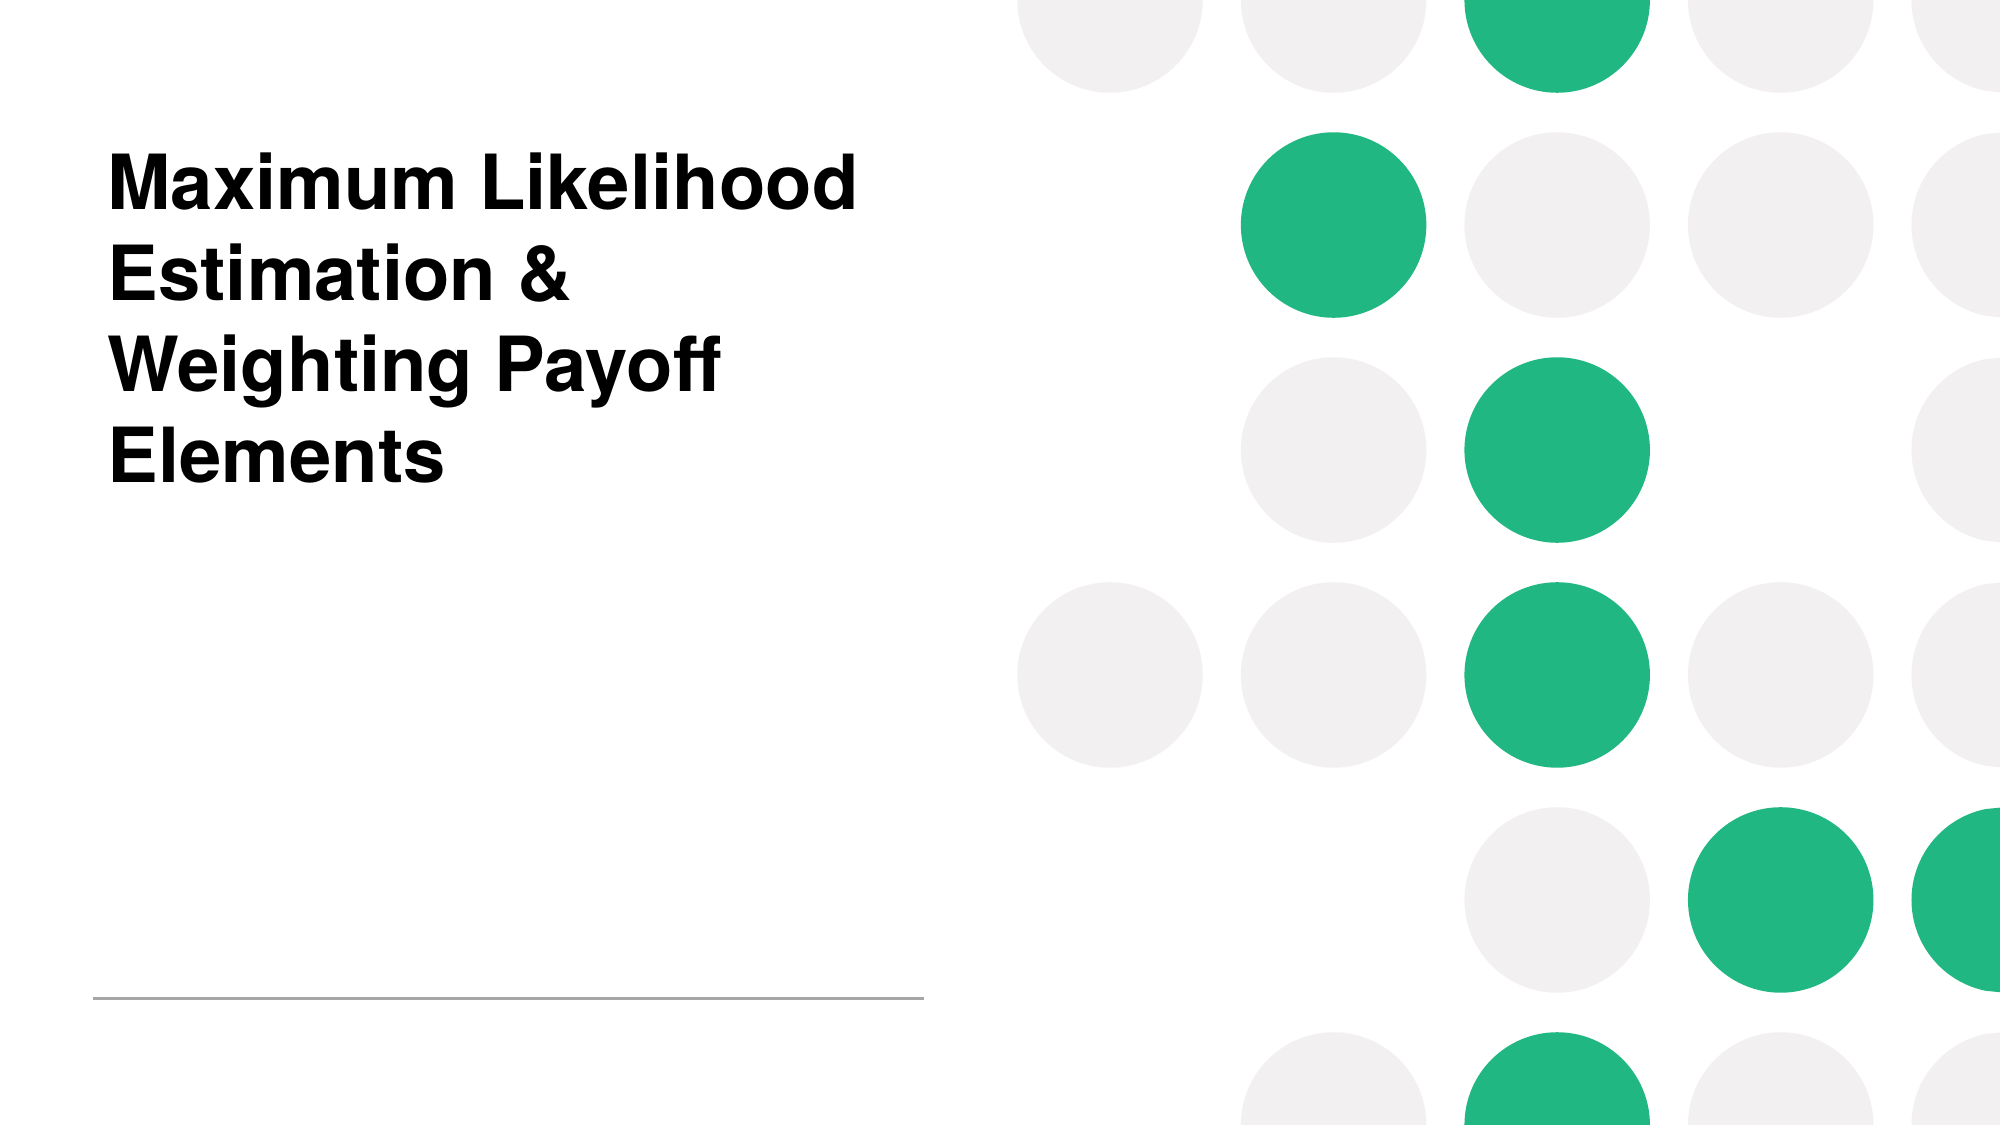

# Maximum Likelihood Estimation & Weighting Payoff Elements